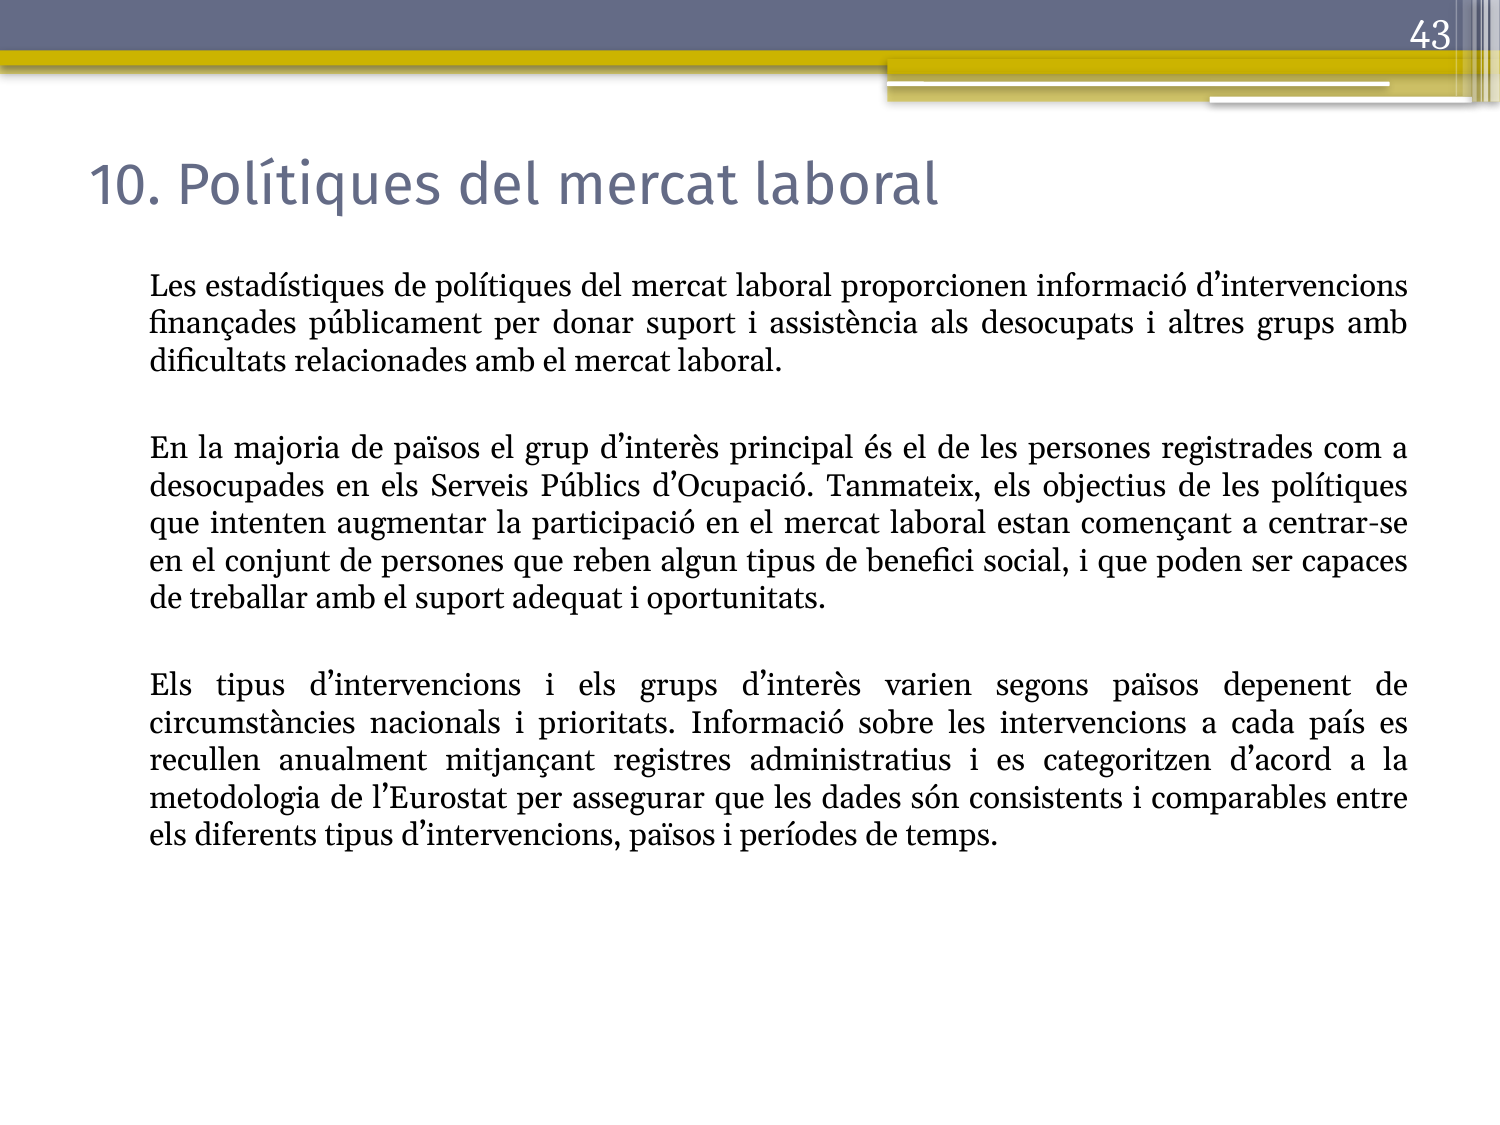

43
# 10. Polítiques del mercat laboral
Les estadístiques de polítiques del mercat laboral proporcionen informació d’intervencions finançades públicament per donar suport i assistència als desocupats i altres grups amb dificultats relacionades amb el mercat laboral.

En la majoria de països el grup d’interès principal és el de les persones registrades com a desocupades en els Serveis Públics d’Ocupació. Tanmateix, els objectius de les polítiques que intenten augmentar la participació en el mercat laboral estan començant a centrar-se en el conjunt de persones que reben algun tipus de benefici social, i que poden ser capaces de treballar amb el suport adequat i oportunitats.

Els tipus d’intervencions i els grups d’interès varien segons països depenent de circumstàncies nacionals i prioritats. Informació sobre les intervencions a cada país es recullen anualment mitjançant registres administratius i es categoritzen d’acord a la metodologia de l’Eurostat per assegurar que les dades són consistents i comparables entre els diferents tipus d’intervencions, països i períodes de temps.